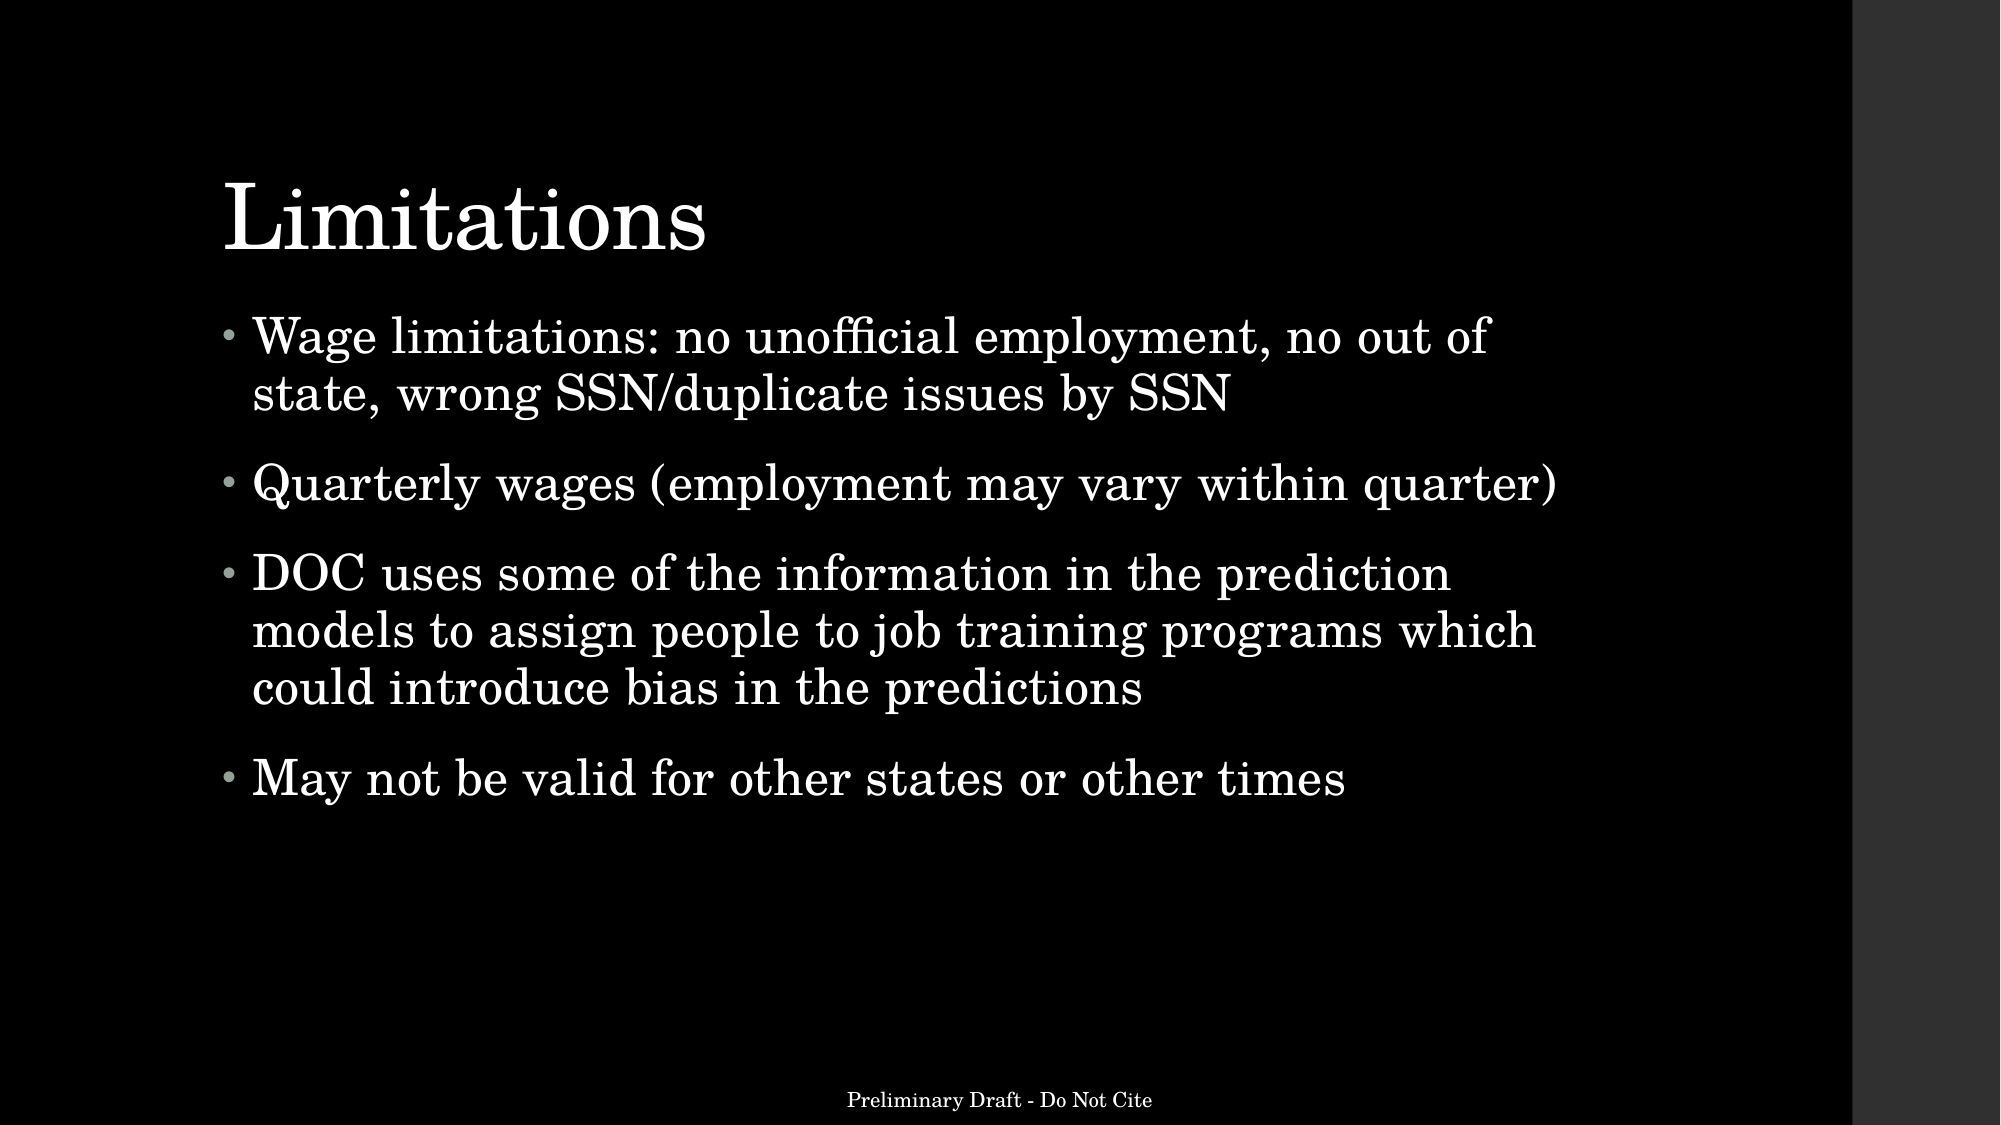

# Limitations
Wage limitations: no unofficial employment, no out of state, wrong SSN/duplicate issues by SSN
Quarterly wages (employment may vary within quarter)
DOC uses some of the information in the prediction models to assign people to job training programs which could introduce bias in the predictions
May not be valid for other states or other times
Preliminary Draft - Do Not Cite